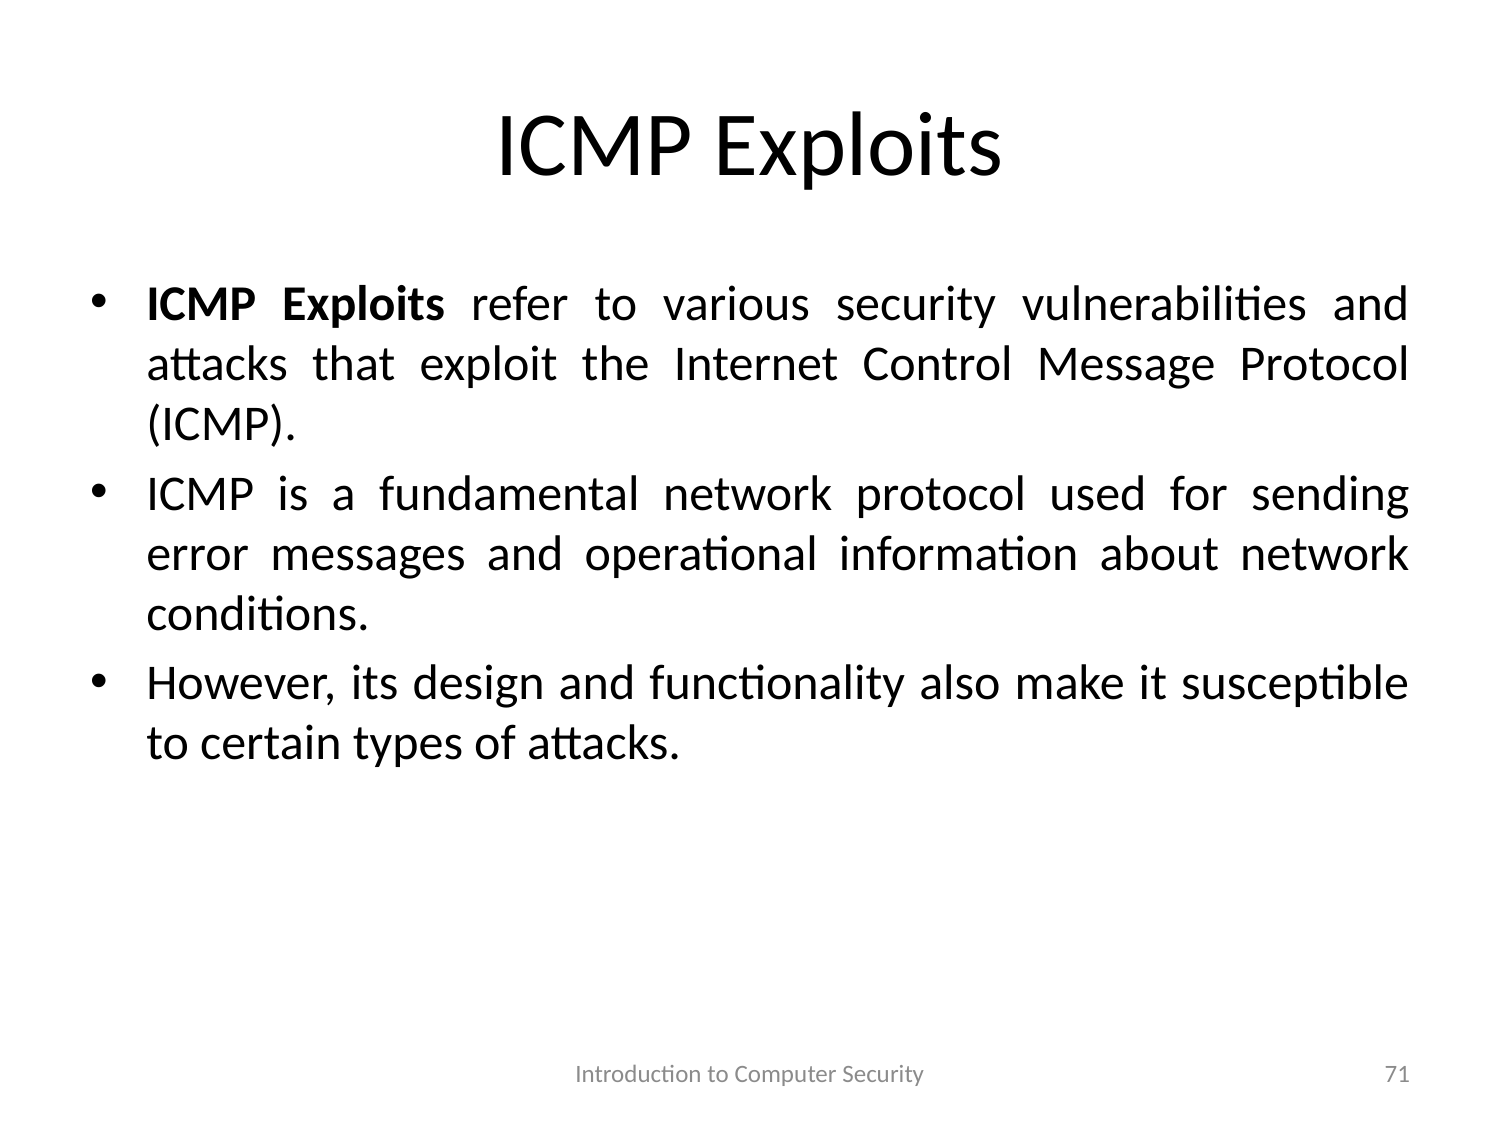

# ICMP Exploits
ICMP Exploits refer to various security vulnerabilities and attacks that exploit the Internet Control Message Protocol (ICMP).
ICMP is a fundamental network protocol used for sending error messages and operational information about network conditions.
However, its design and functionality also make it susceptible to certain types of attacks.
Introduction to Computer Security
71